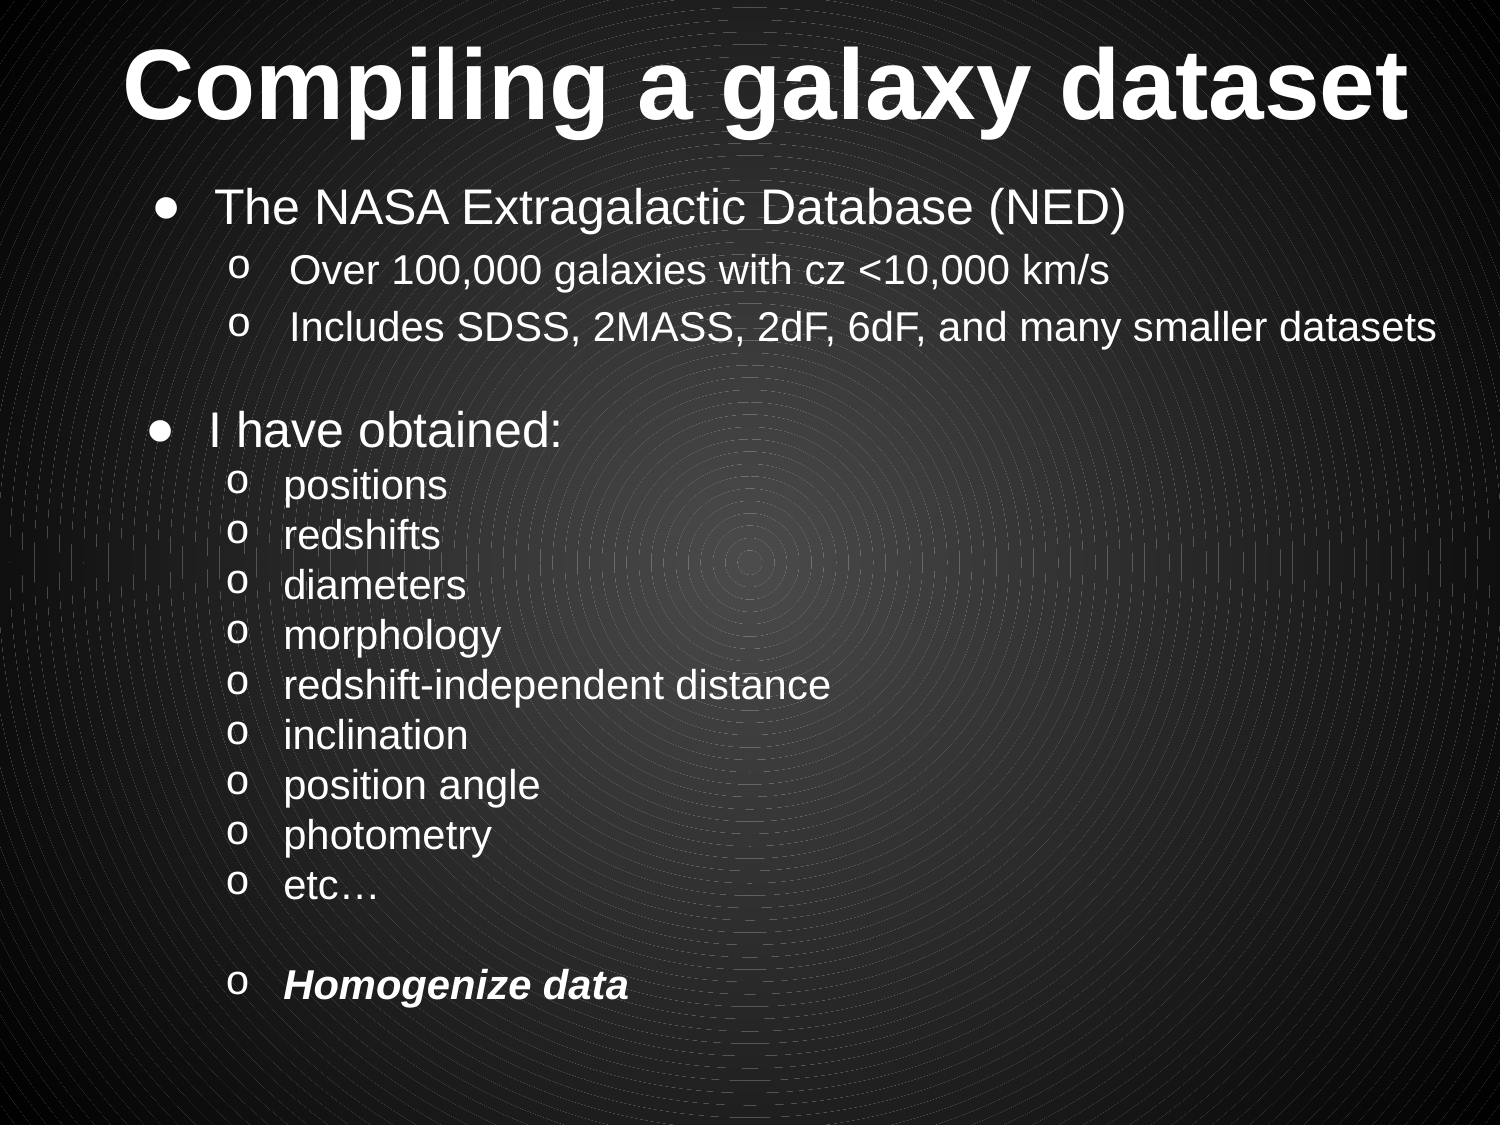

# Compiling a galaxy dataset
The NASA Extragalactic Database (NED)
Over 100,000 galaxies with cz <10,000 km/s
Includes SDSS, 2MASS, 2dF, 6dF, and many smaller datasets
I have obtained:
positions
redshifts
diameters
morphology
redshift-independent distance
inclination
position angle
photometry
etc…

Homogenize data